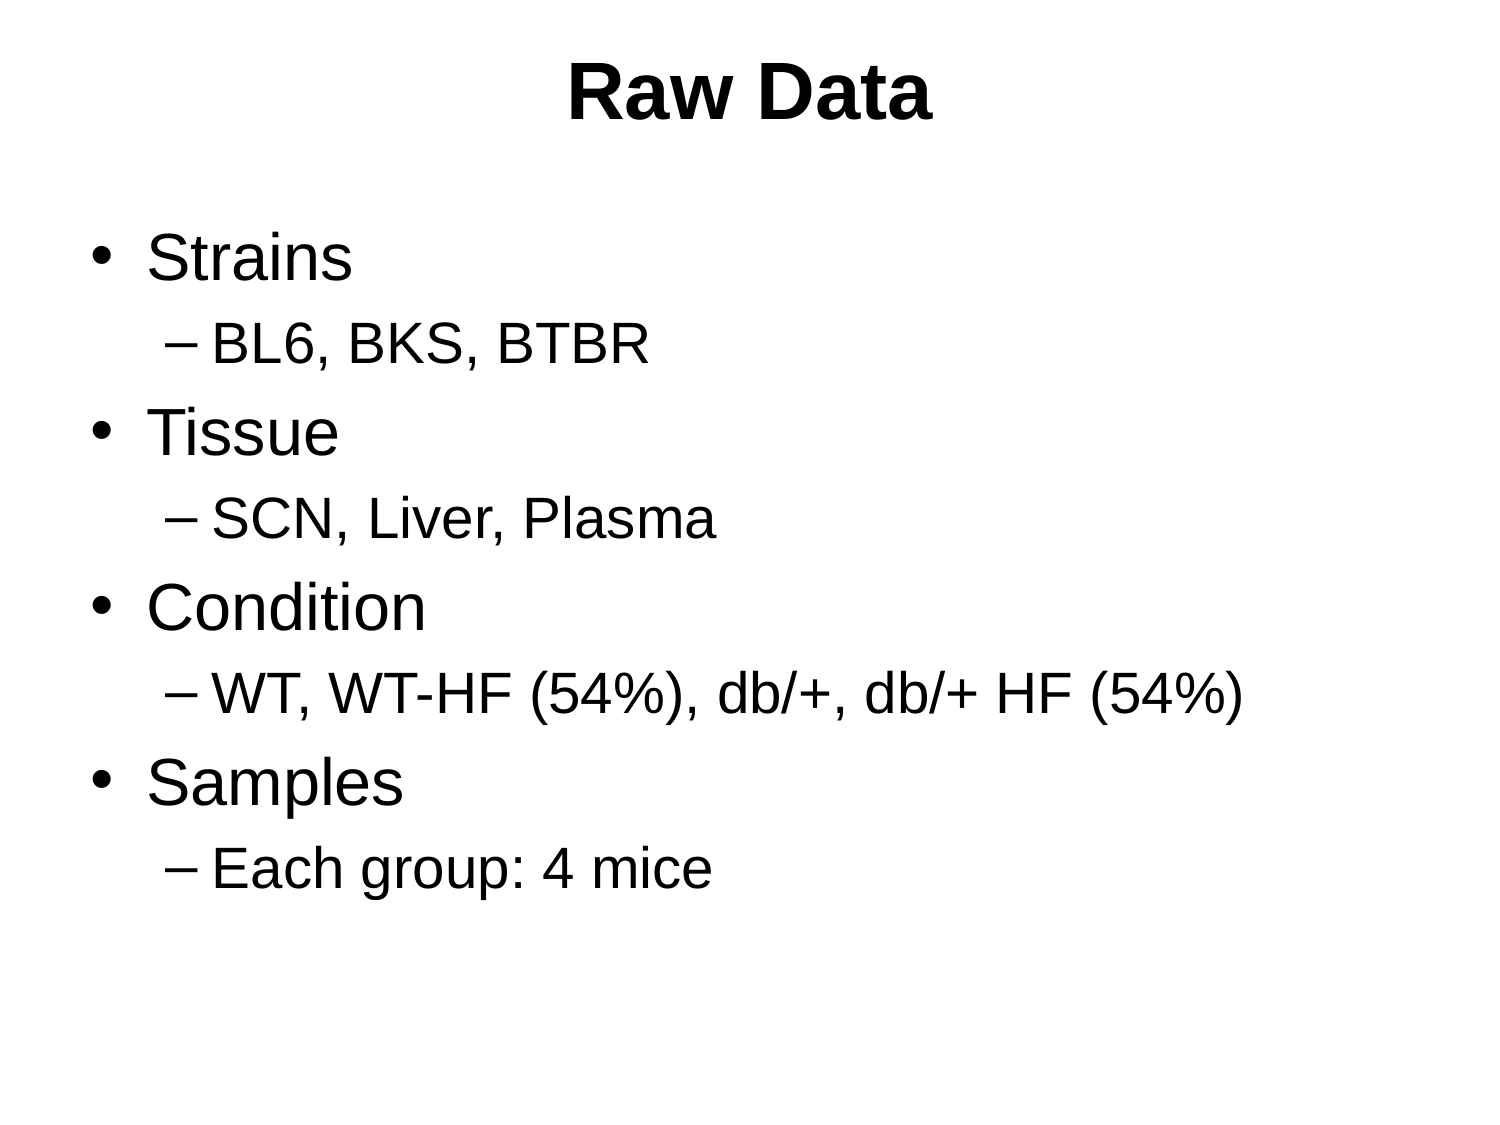

# Raw Data
Strains
BL6, BKS, BTBR
Tissue
SCN, Liver, Plasma
Condition
WT, WT-HF (54%), db/+, db/+ HF (54%)
Samples
Each group: 4 mice